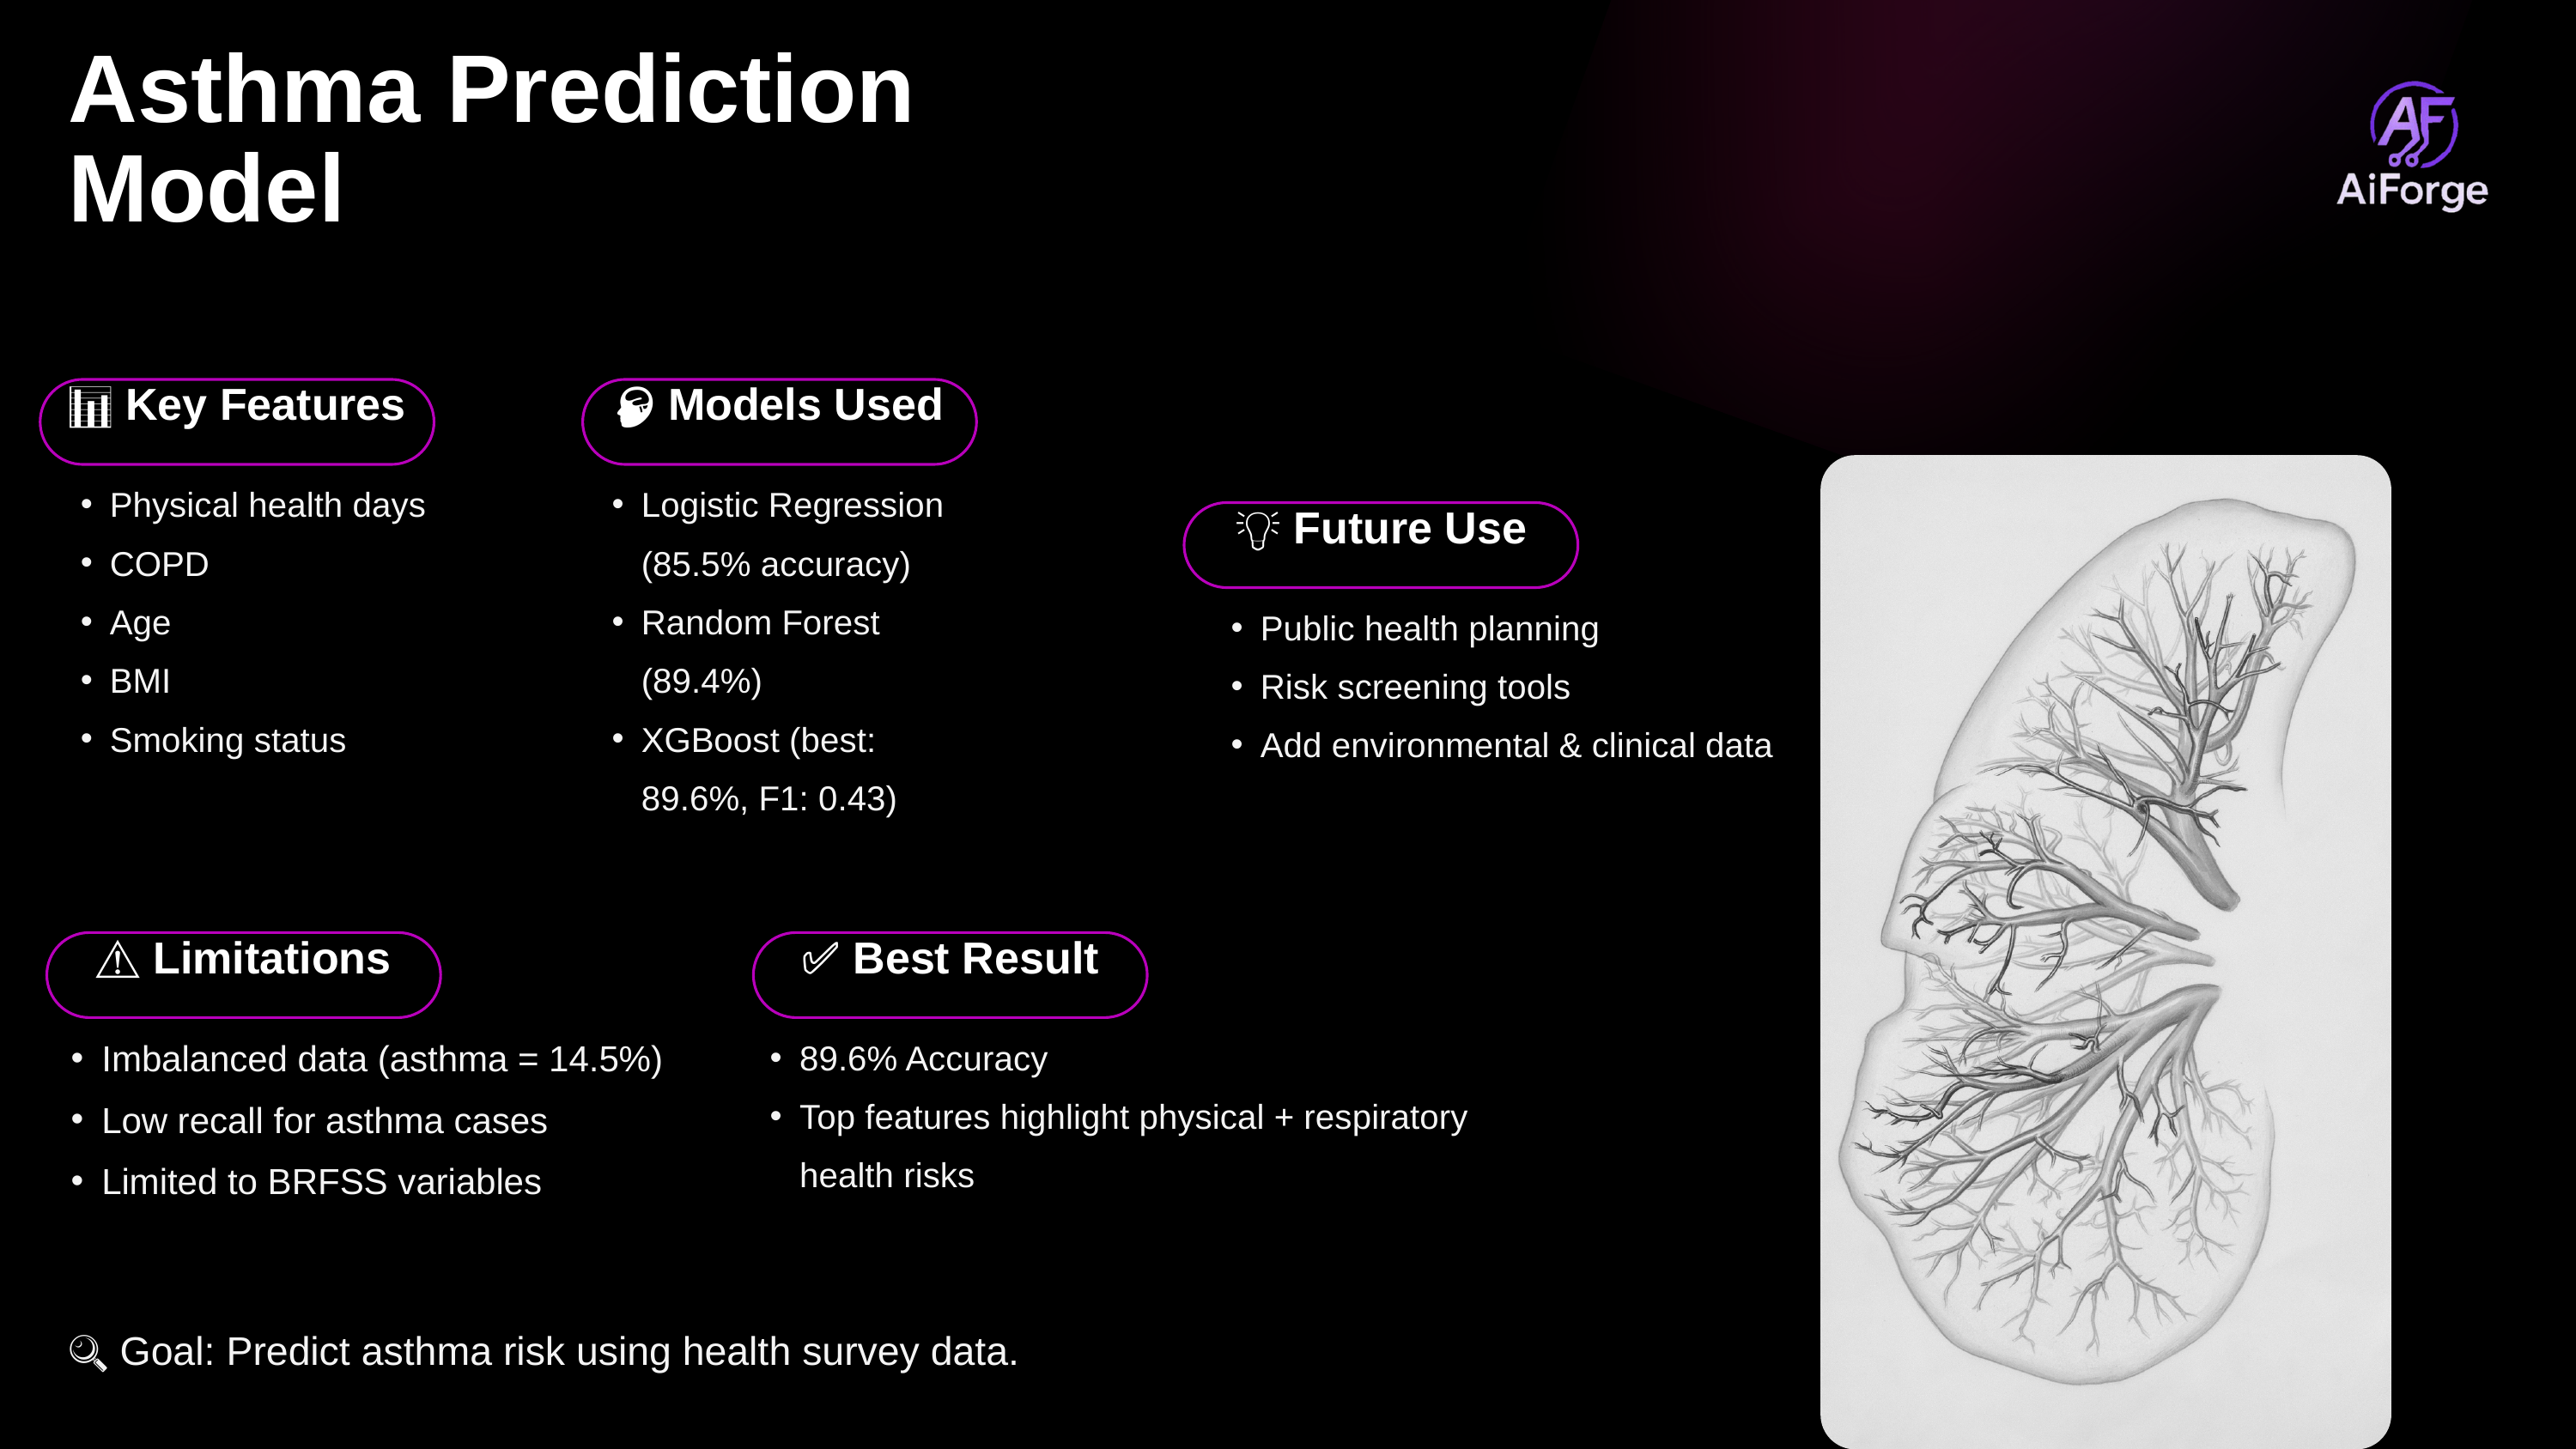

Asthma Prediction Model

📊 Key Features

🧠 Models Used

Physical health days
COPD
Age
BMI
Smoking status

Logistic Regression (85.5% accuracy)
Random Forest (89.4%)
XGBoost (best: 89.6%, F1: 0.43)

💡 Future Use
Public health planning
Risk screening tools
Add environmental & clinical data

⚠️ Limitations

✅ Best Result
Imbalanced data (asthma = 14.5%)
Low recall for asthma cases
Limited to BRFSS variables

89.6% Accuracy
Top features highlight physical + respiratory health risks

🔍 Goal: Predict asthma risk using health survey data.